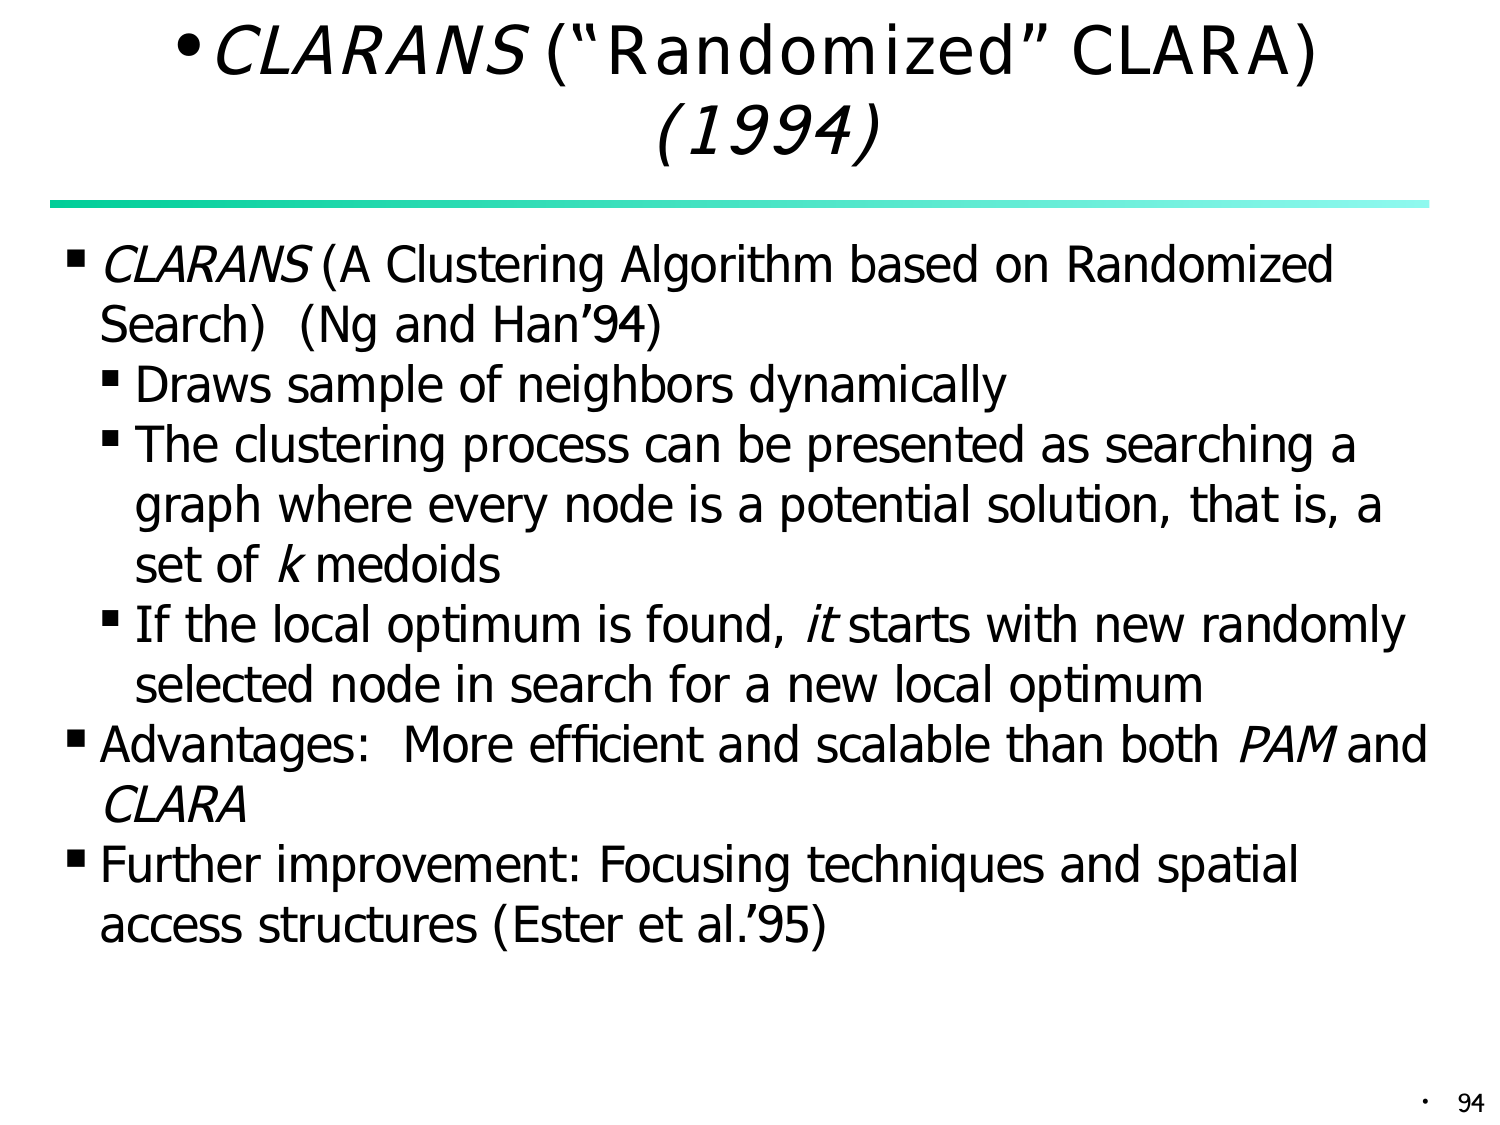

CLARANS (“Randomized” CLARA) (1994)
CLARANS (A Clustering Algorithm based on Randomized Search)  (Ng and Han’94)
Draws sample of neighbors dynamically
The clustering process can be presented as searching a graph where every node is a potential solution, that is, a set of k medoids
If the local optimum is found, it starts with new randomly selected node in search for a new local optimum
Advantages:  More efficient and scalable than both PAM and CLARA
Further improvement: Focusing techniques and spatial access structures (Ester et al.’95)
94